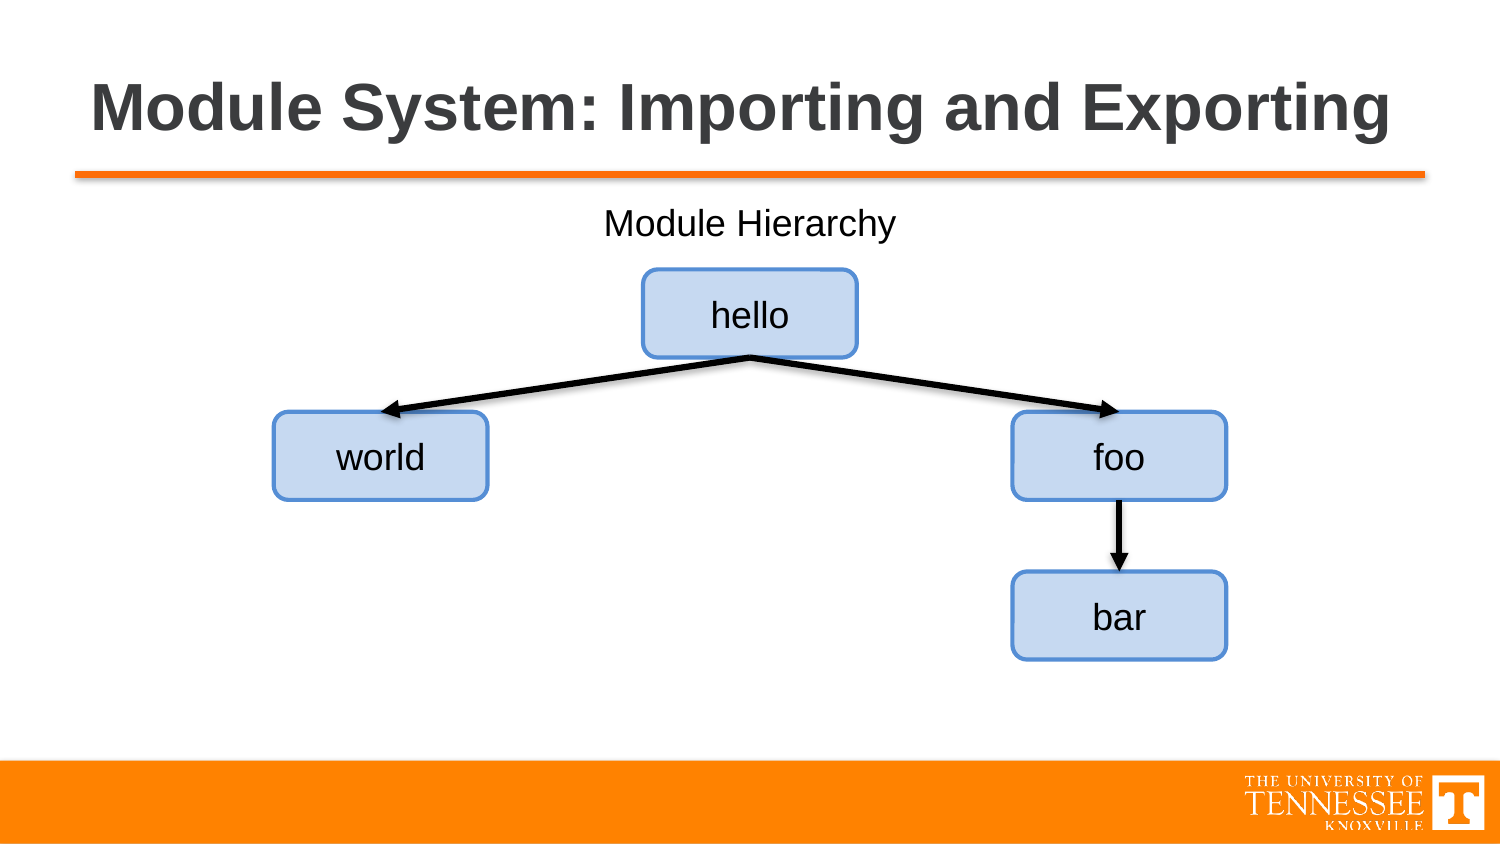

# Module System: Importing and Exporting
Module Hierarchy
hello
world
foo
bar